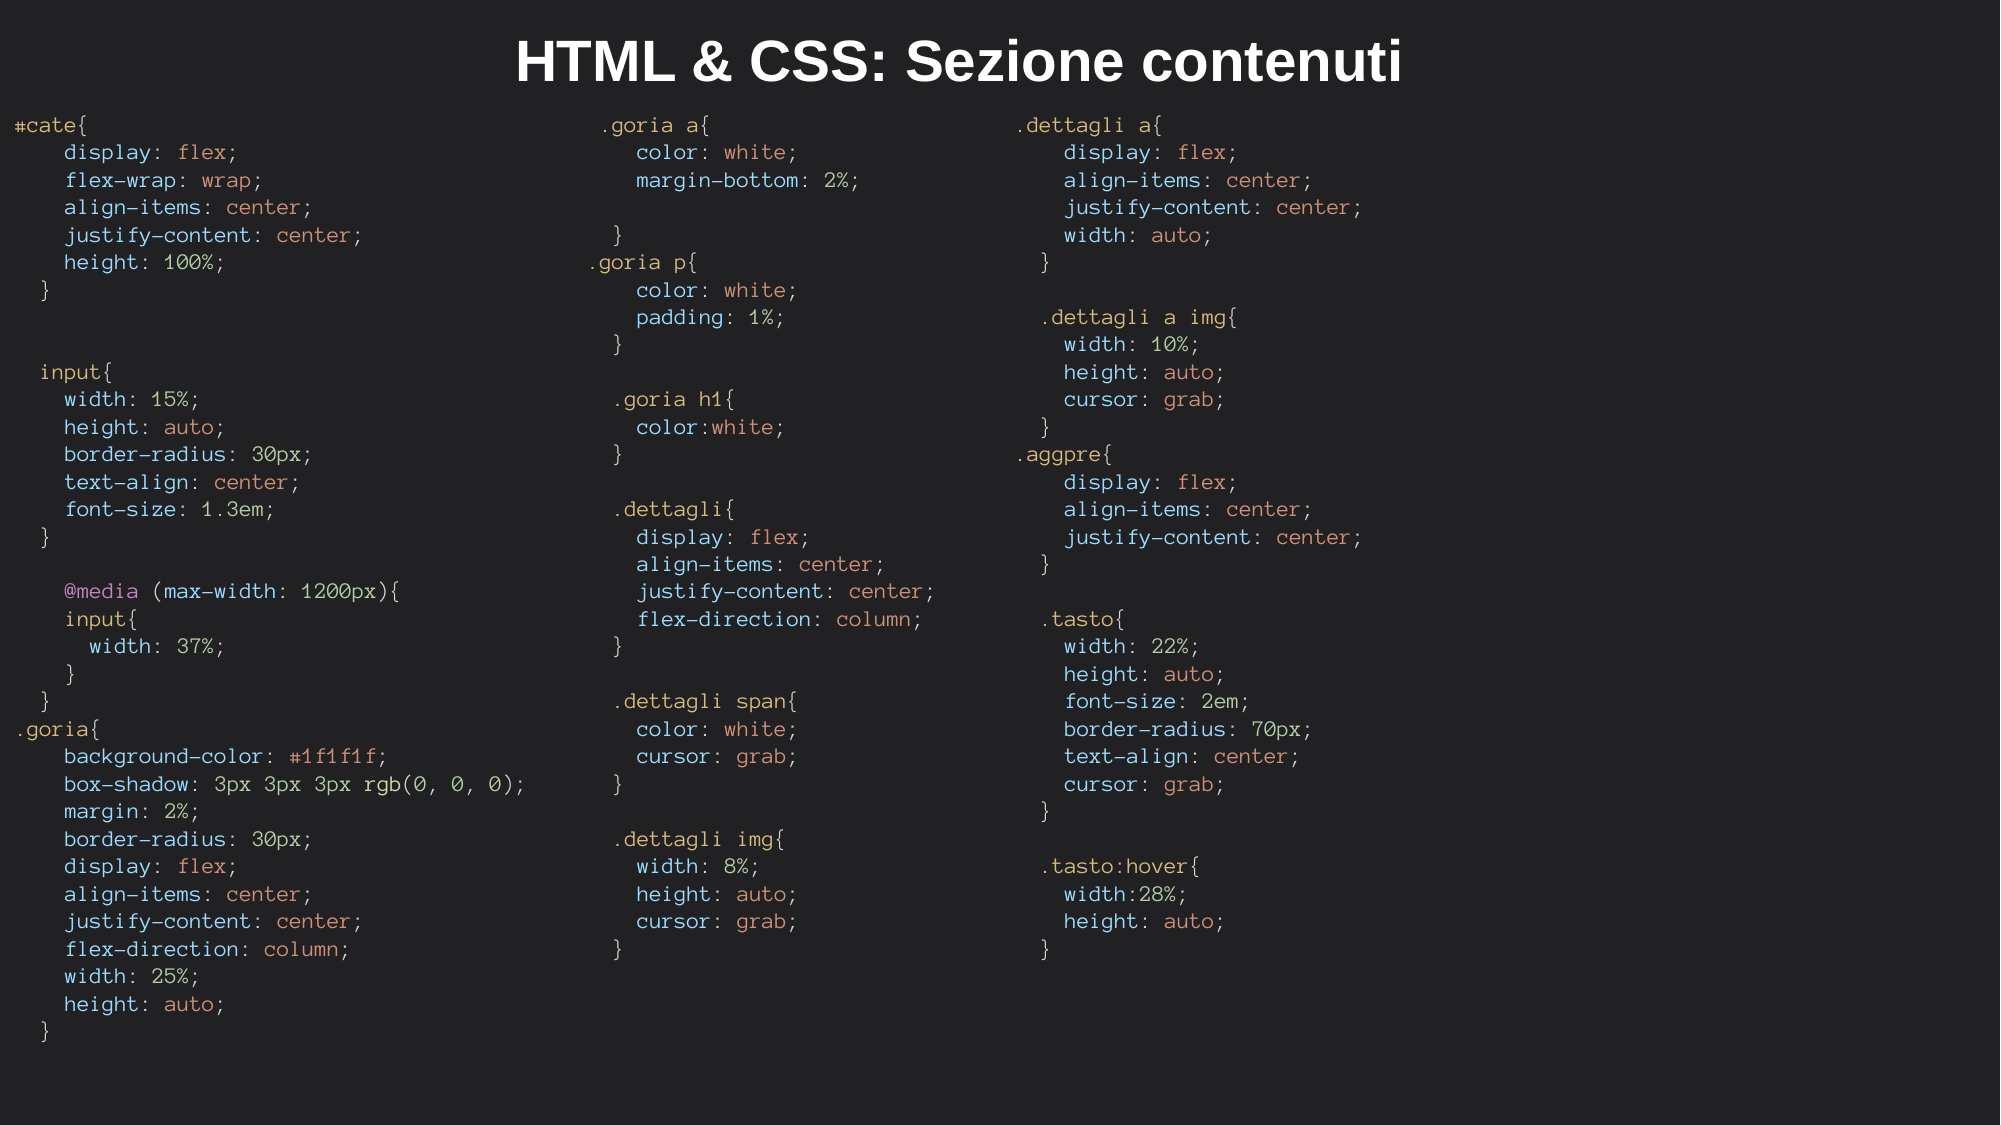

HTML & CSS: Sezione contenuti
#cate{
    display: flex;
    flex-wrap: wrap;
    align-items: center;
    justify-content: center;
    height: 100%;
  }
  input{
    width: 15%;
    height: auto;
    border-radius: 30px;
    text-align: center;
    font-size: 1.3em;
  }
    @media (max-width: 1200px){
    input{
      width: 37%;
    }
  }
.goria{
    background-color: #1f1f1f;
    box-shadow: 3px 3px 3px rgb(0, 0, 0);
    margin: 2%;
    border-radius: 30px;
    display: flex;
    align-items: center;
    justify-content: center;
    flex-direction: column;
    width: 25%;
    height: auto;
  }

 .goria a{
    color: white;
    margin-bottom: 2%;
  }
.goria p{
    color: white;
    padding: 1%;
  }
  .goria h1{
    color:white;
  }
  .dettagli{
    display: flex;
    align-items: center;
    justify-content: center;
    flex-direction: column;
  }
  .dettagli span{
    color: white;
    cursor: grab;
  }
  .dettagli img{
    width: 8%;
    height: auto;
    cursor: grab;
  }

.dettagli a{
    display: flex;
    align-items: center;
    justify-content: center;
    width: auto;
  }
  .dettagli a img{
    width: 10%;
    height: auto;
    cursor: grab;
  }
.aggpre{
    display: flex;
    align-items: center;
    justify-content: center;
  }
  .tasto{
    width: 22%;
    height: auto;
    font-size: 2em;
    border-radius: 70px;
    text-align: center;
    cursor: grab;
  }
  .tasto:hover{
    width:28%;
    height: auto;
  }